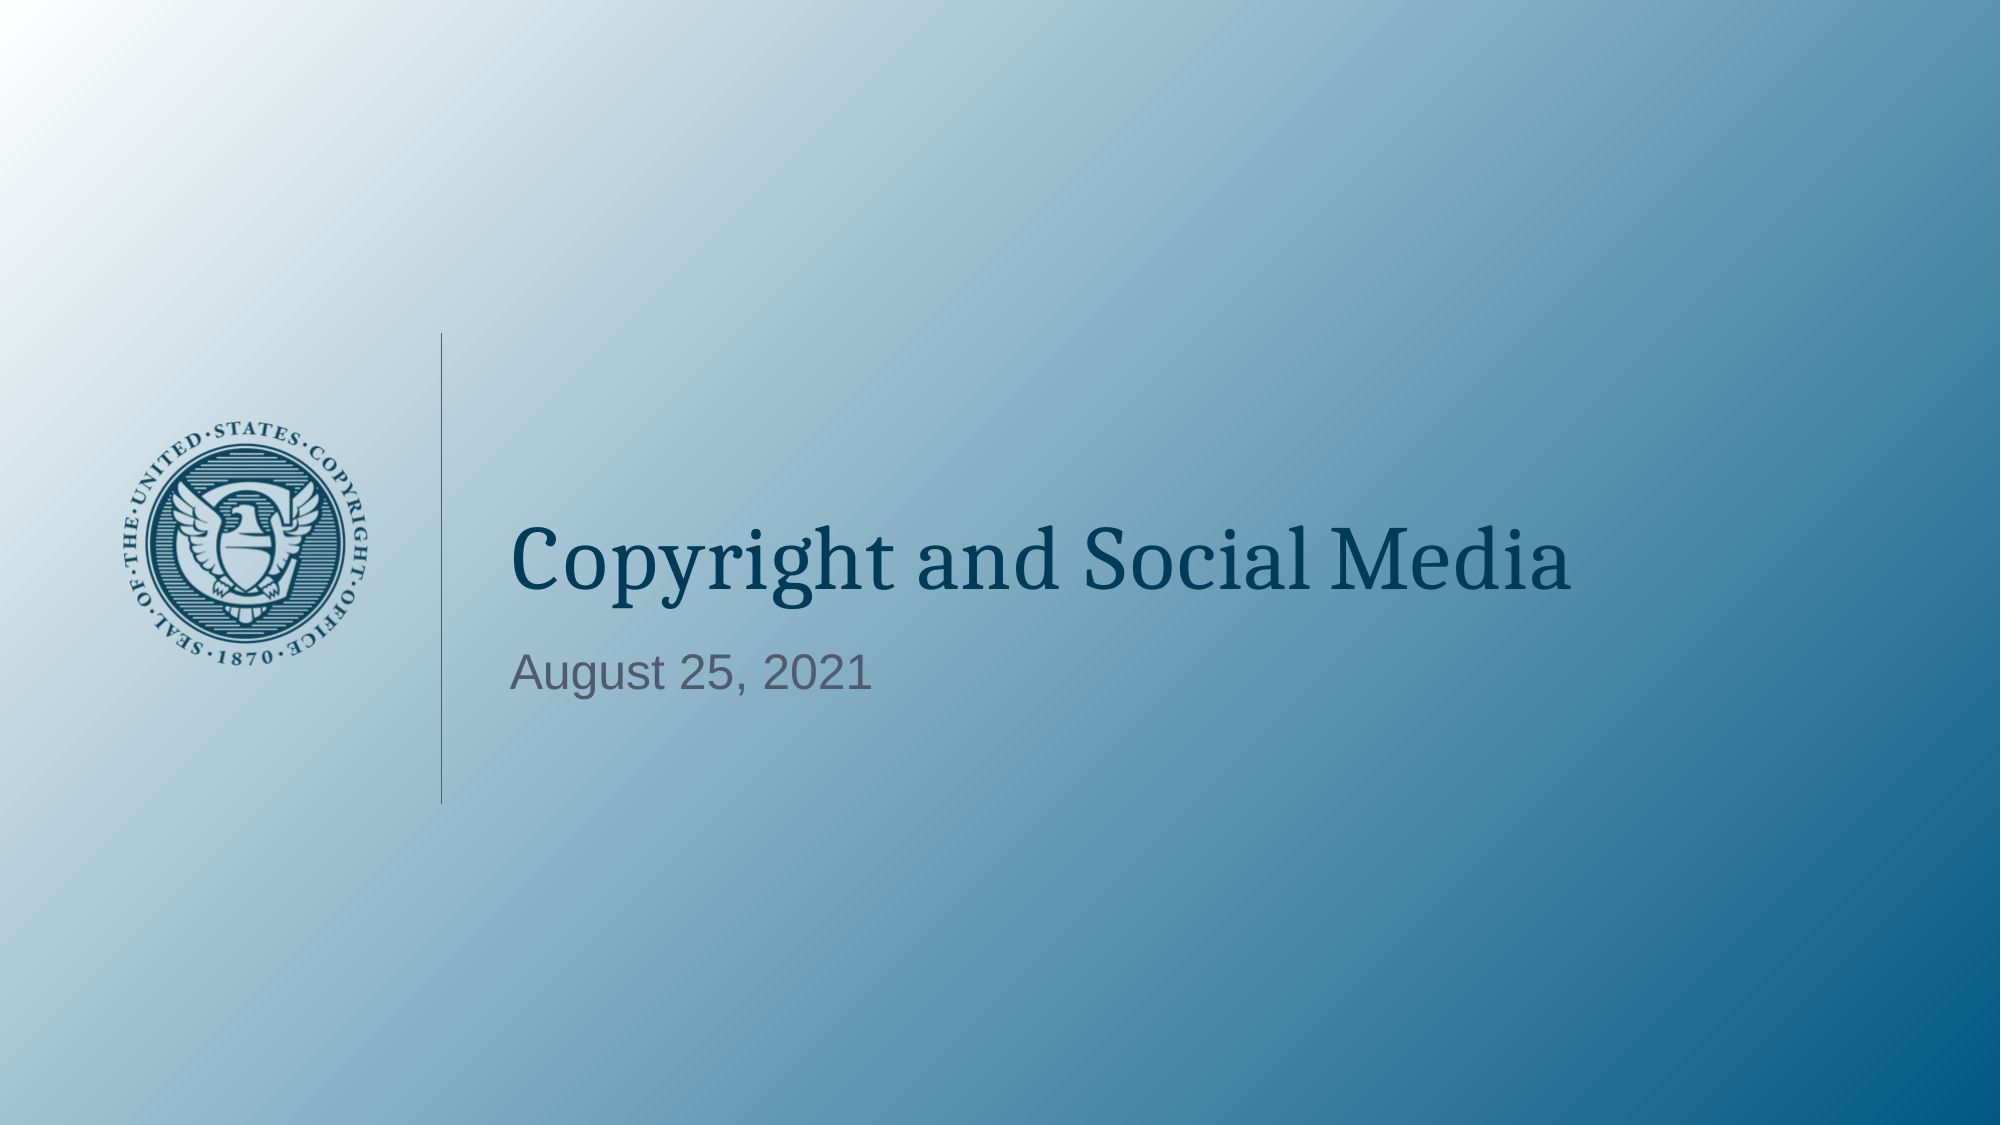

# Copyright and Social Media
August 25, 2021